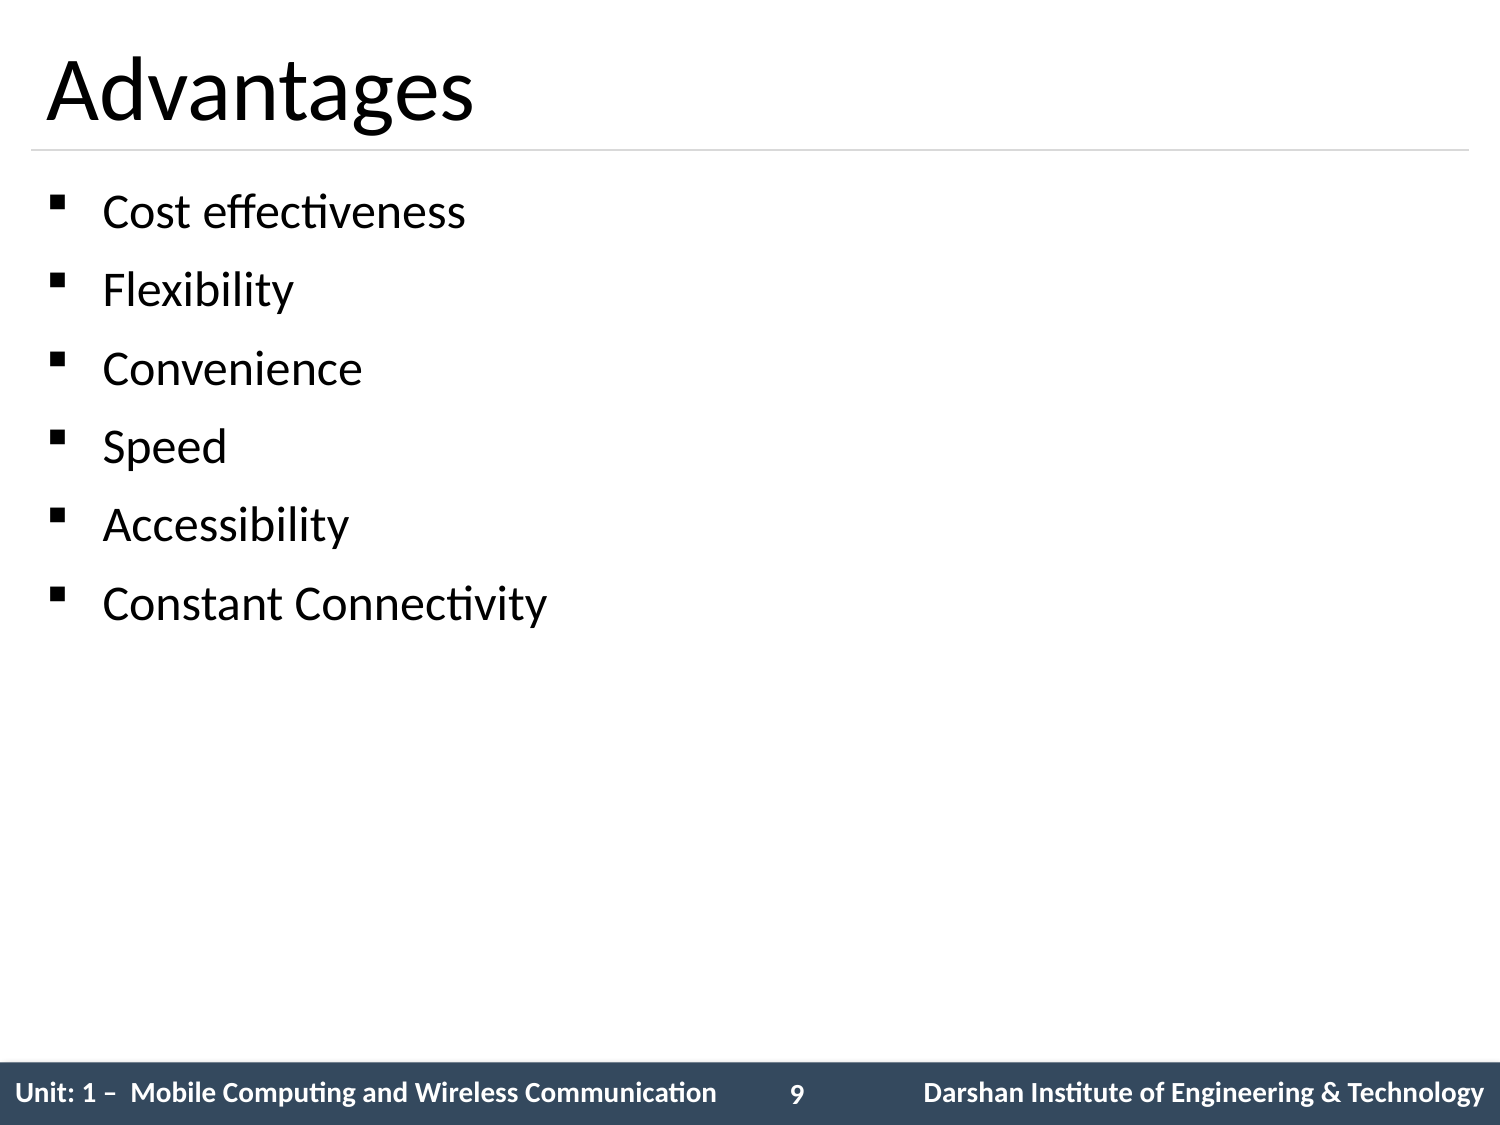

# Advantages
Cost effectiveness
Flexibility
Convenience
Speed
Accessibility
Constant Connectivity